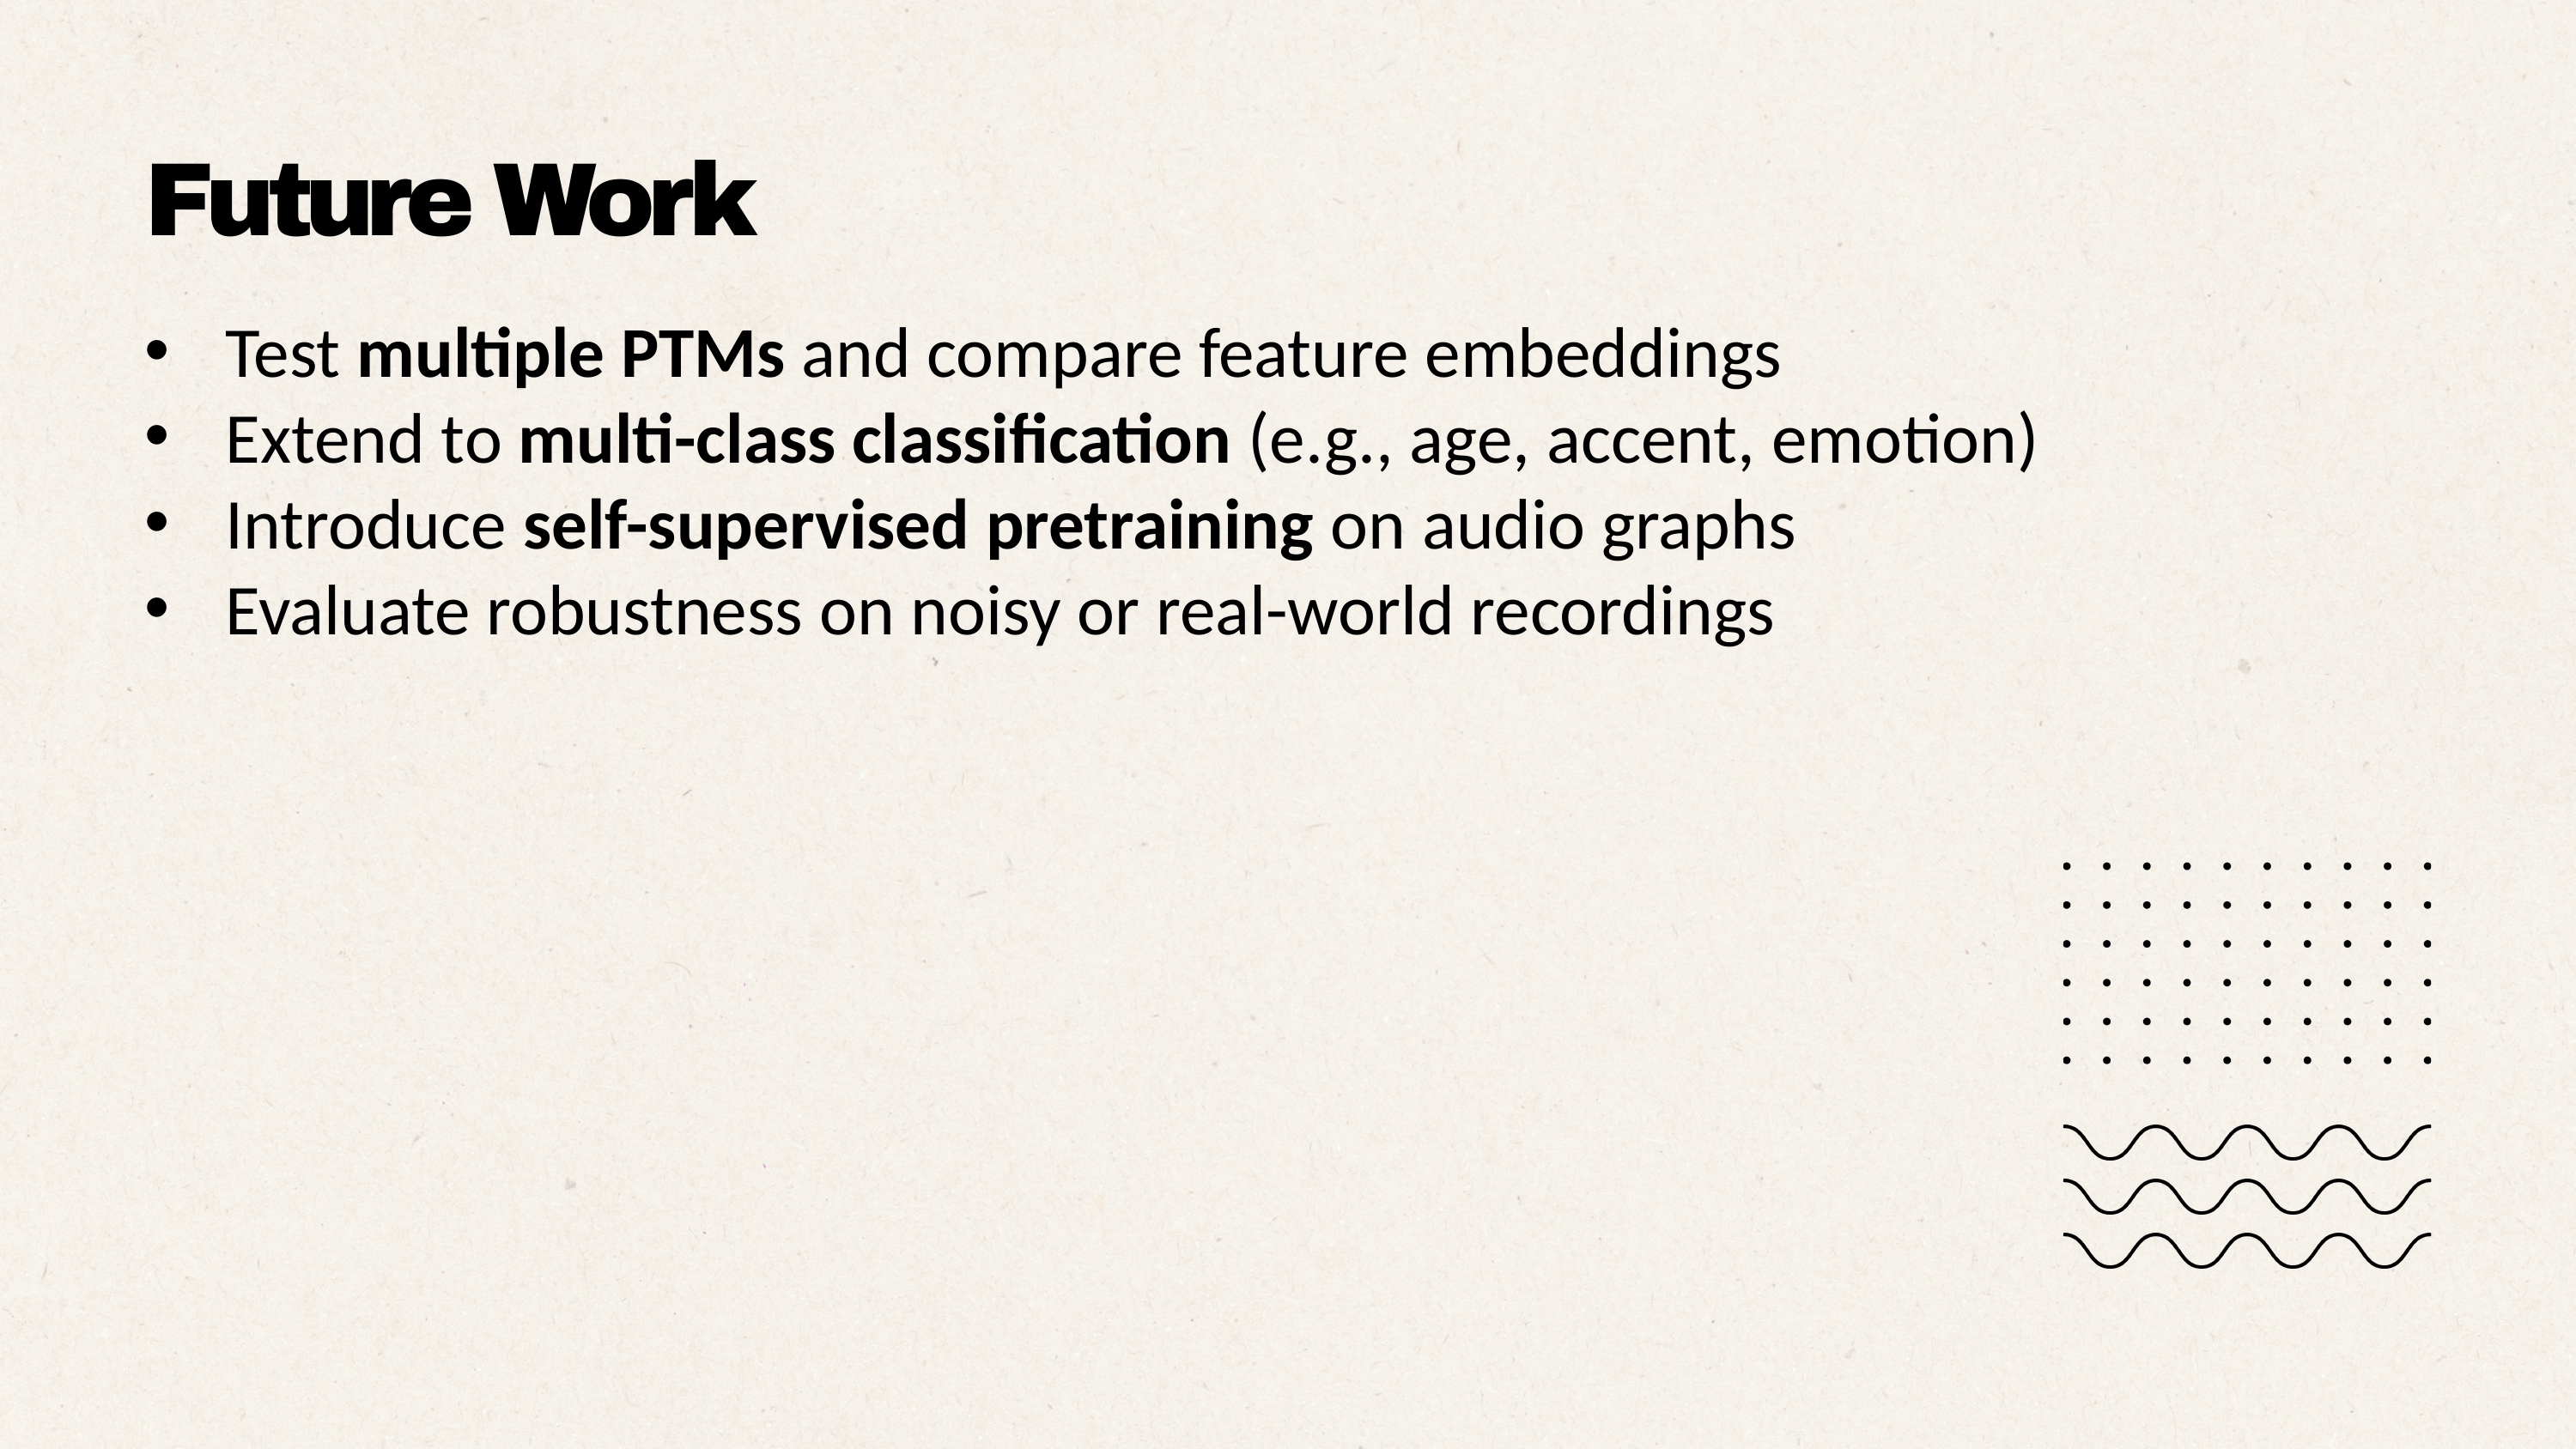

Future Work
Test multiple PTMs and compare feature embeddings
Extend to multi-class classification (e.g., age, accent, emotion)
Introduce self-supervised pretraining on audio graphs
Evaluate robustness on noisy or real-world recordings